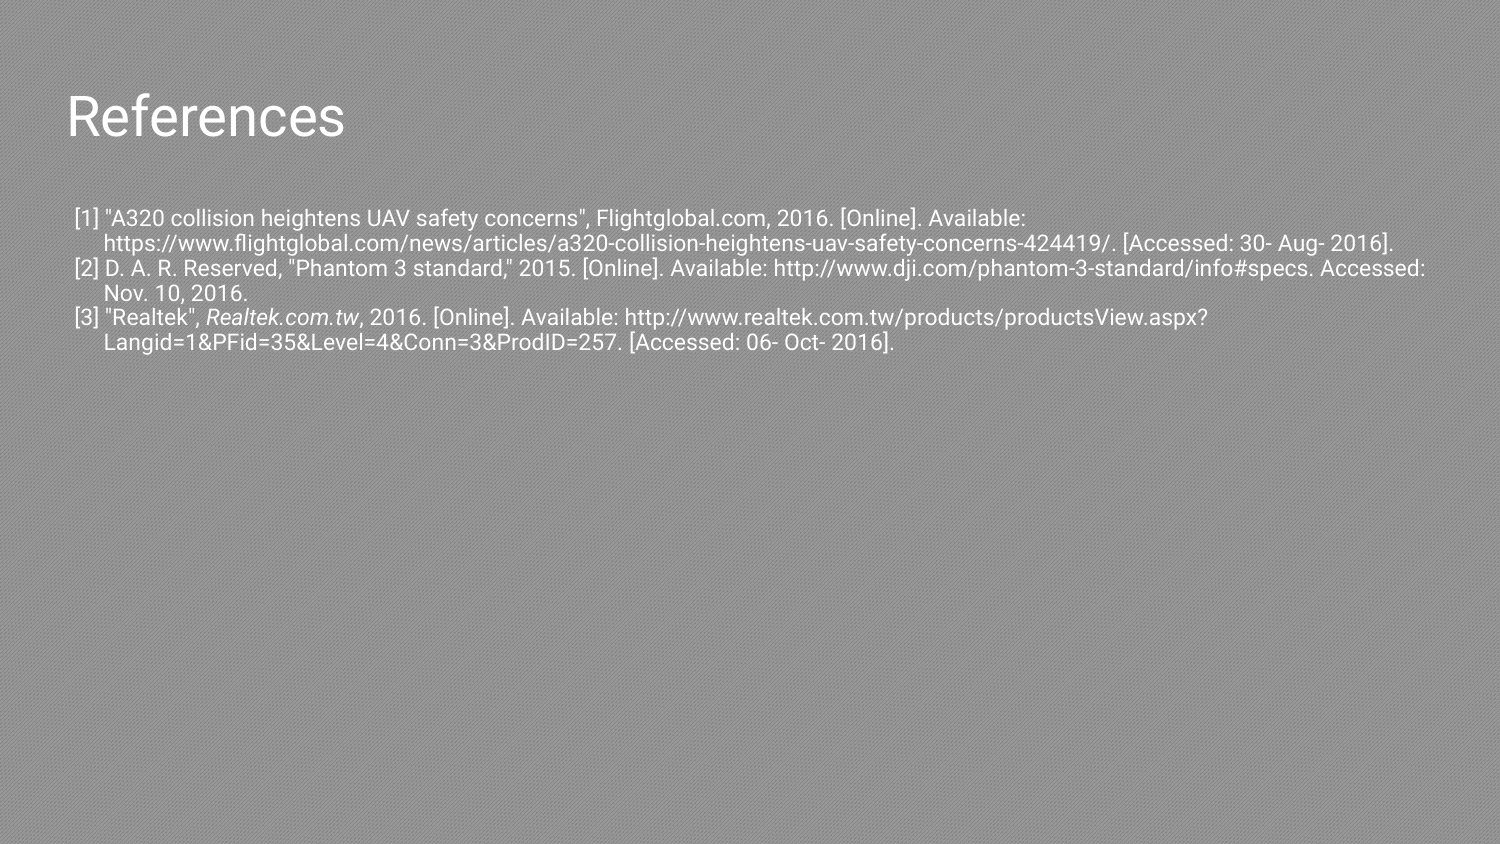

# References
[1] "A320 collision heightens UAV safety concerns", Flightglobal.com, 2016. [Online]. Available: https://www.flightglobal.com/news/articles/a320-collision-heightens-uav-safety-concerns-424419/. [Accessed: 30- Aug- 2016].
[2] D. A. R. Reserved, "Phantom 3 standard," 2015. [Online]. Available: http://www.dji.com/phantom-3-standard/info#specs. Accessed: Nov. 10, 2016.
[3] "Realtek", Realtek.com.tw, 2016. [Online]. Available: http://www.realtek.com.tw/products/productsView.aspx?Langid=1&PFid=35&Level=4&Conn=3&ProdID=257. [Accessed: 06- Oct- 2016].